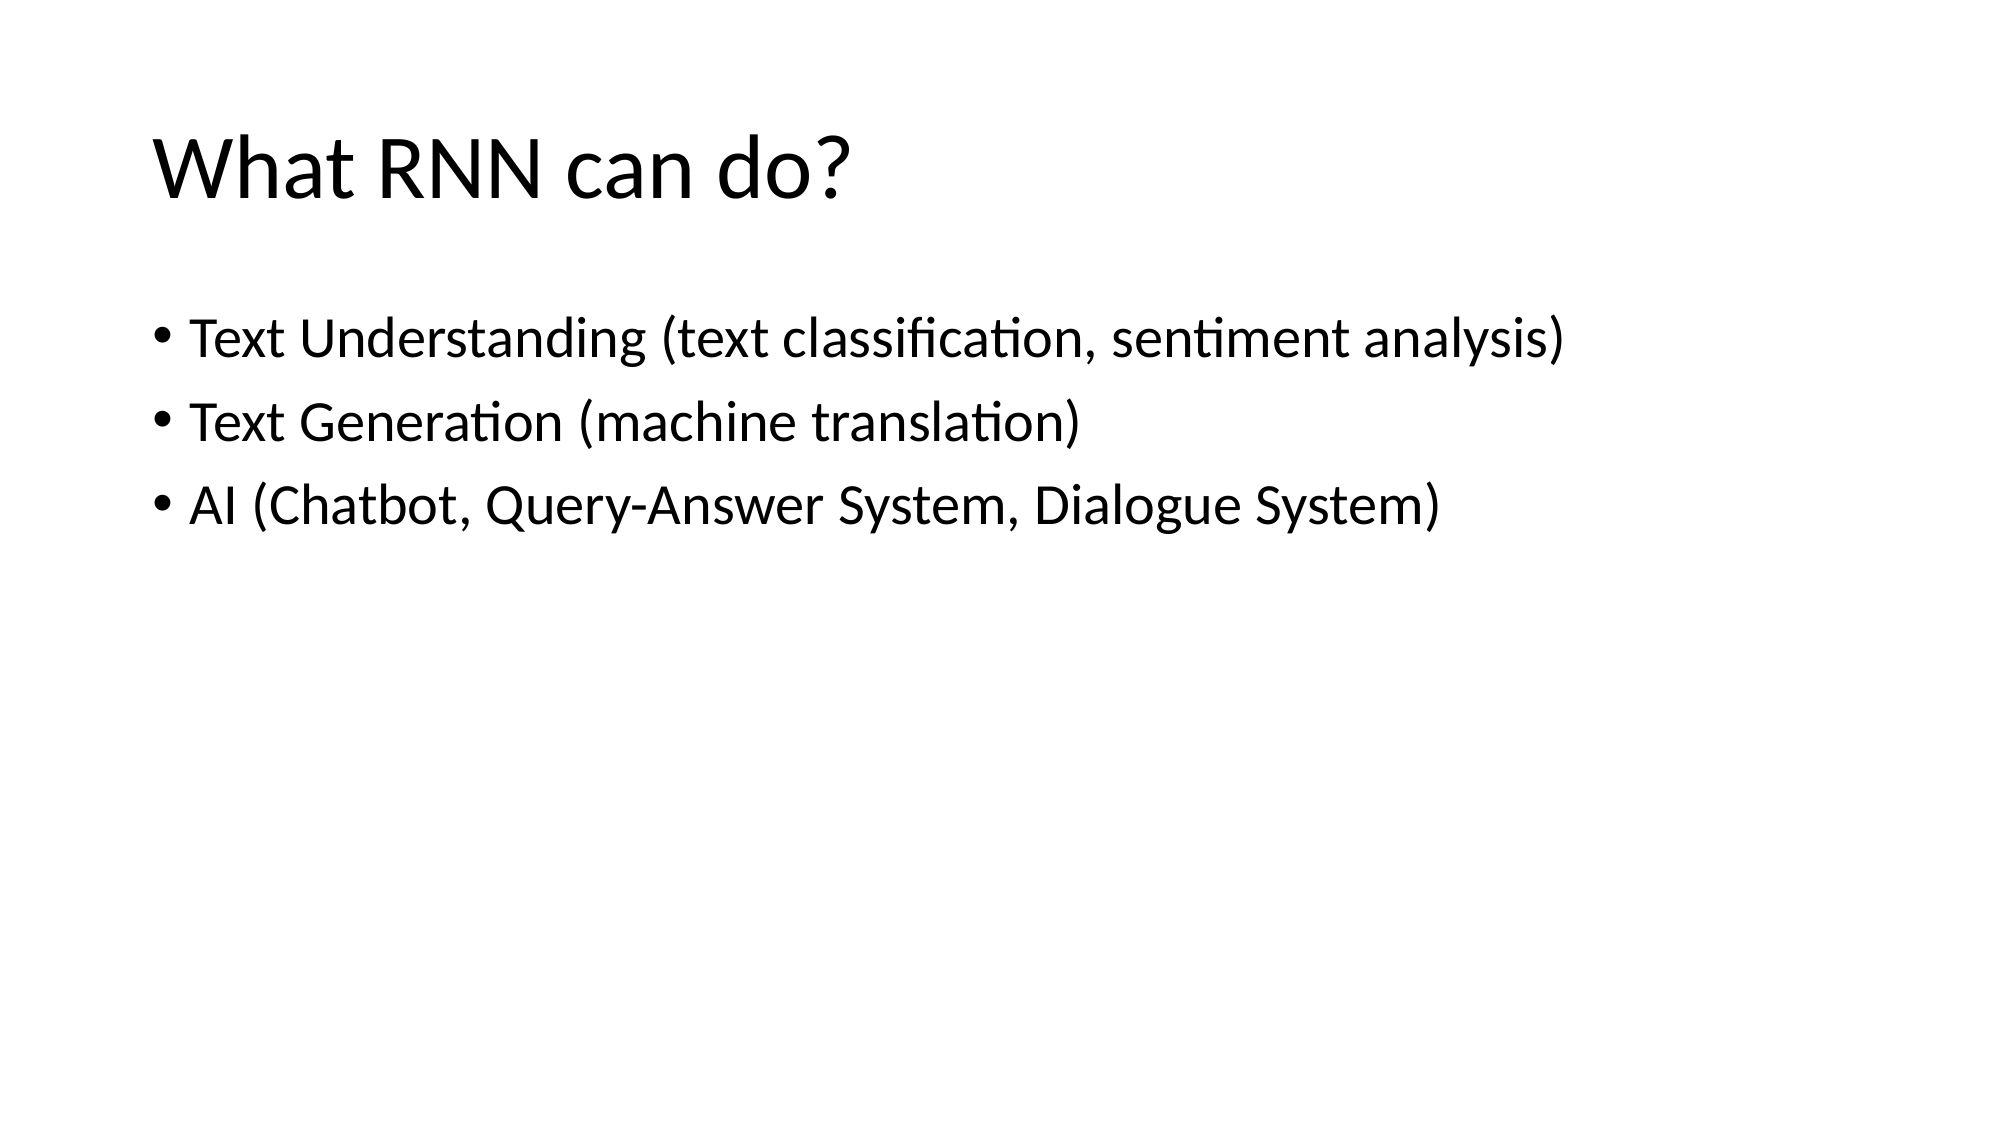

# What RNN can do?
Text Understanding (text classification, sentiment analysis)
Text Generation (machine translation)
AI (Chatbot, Query-Answer System, Dialogue System)